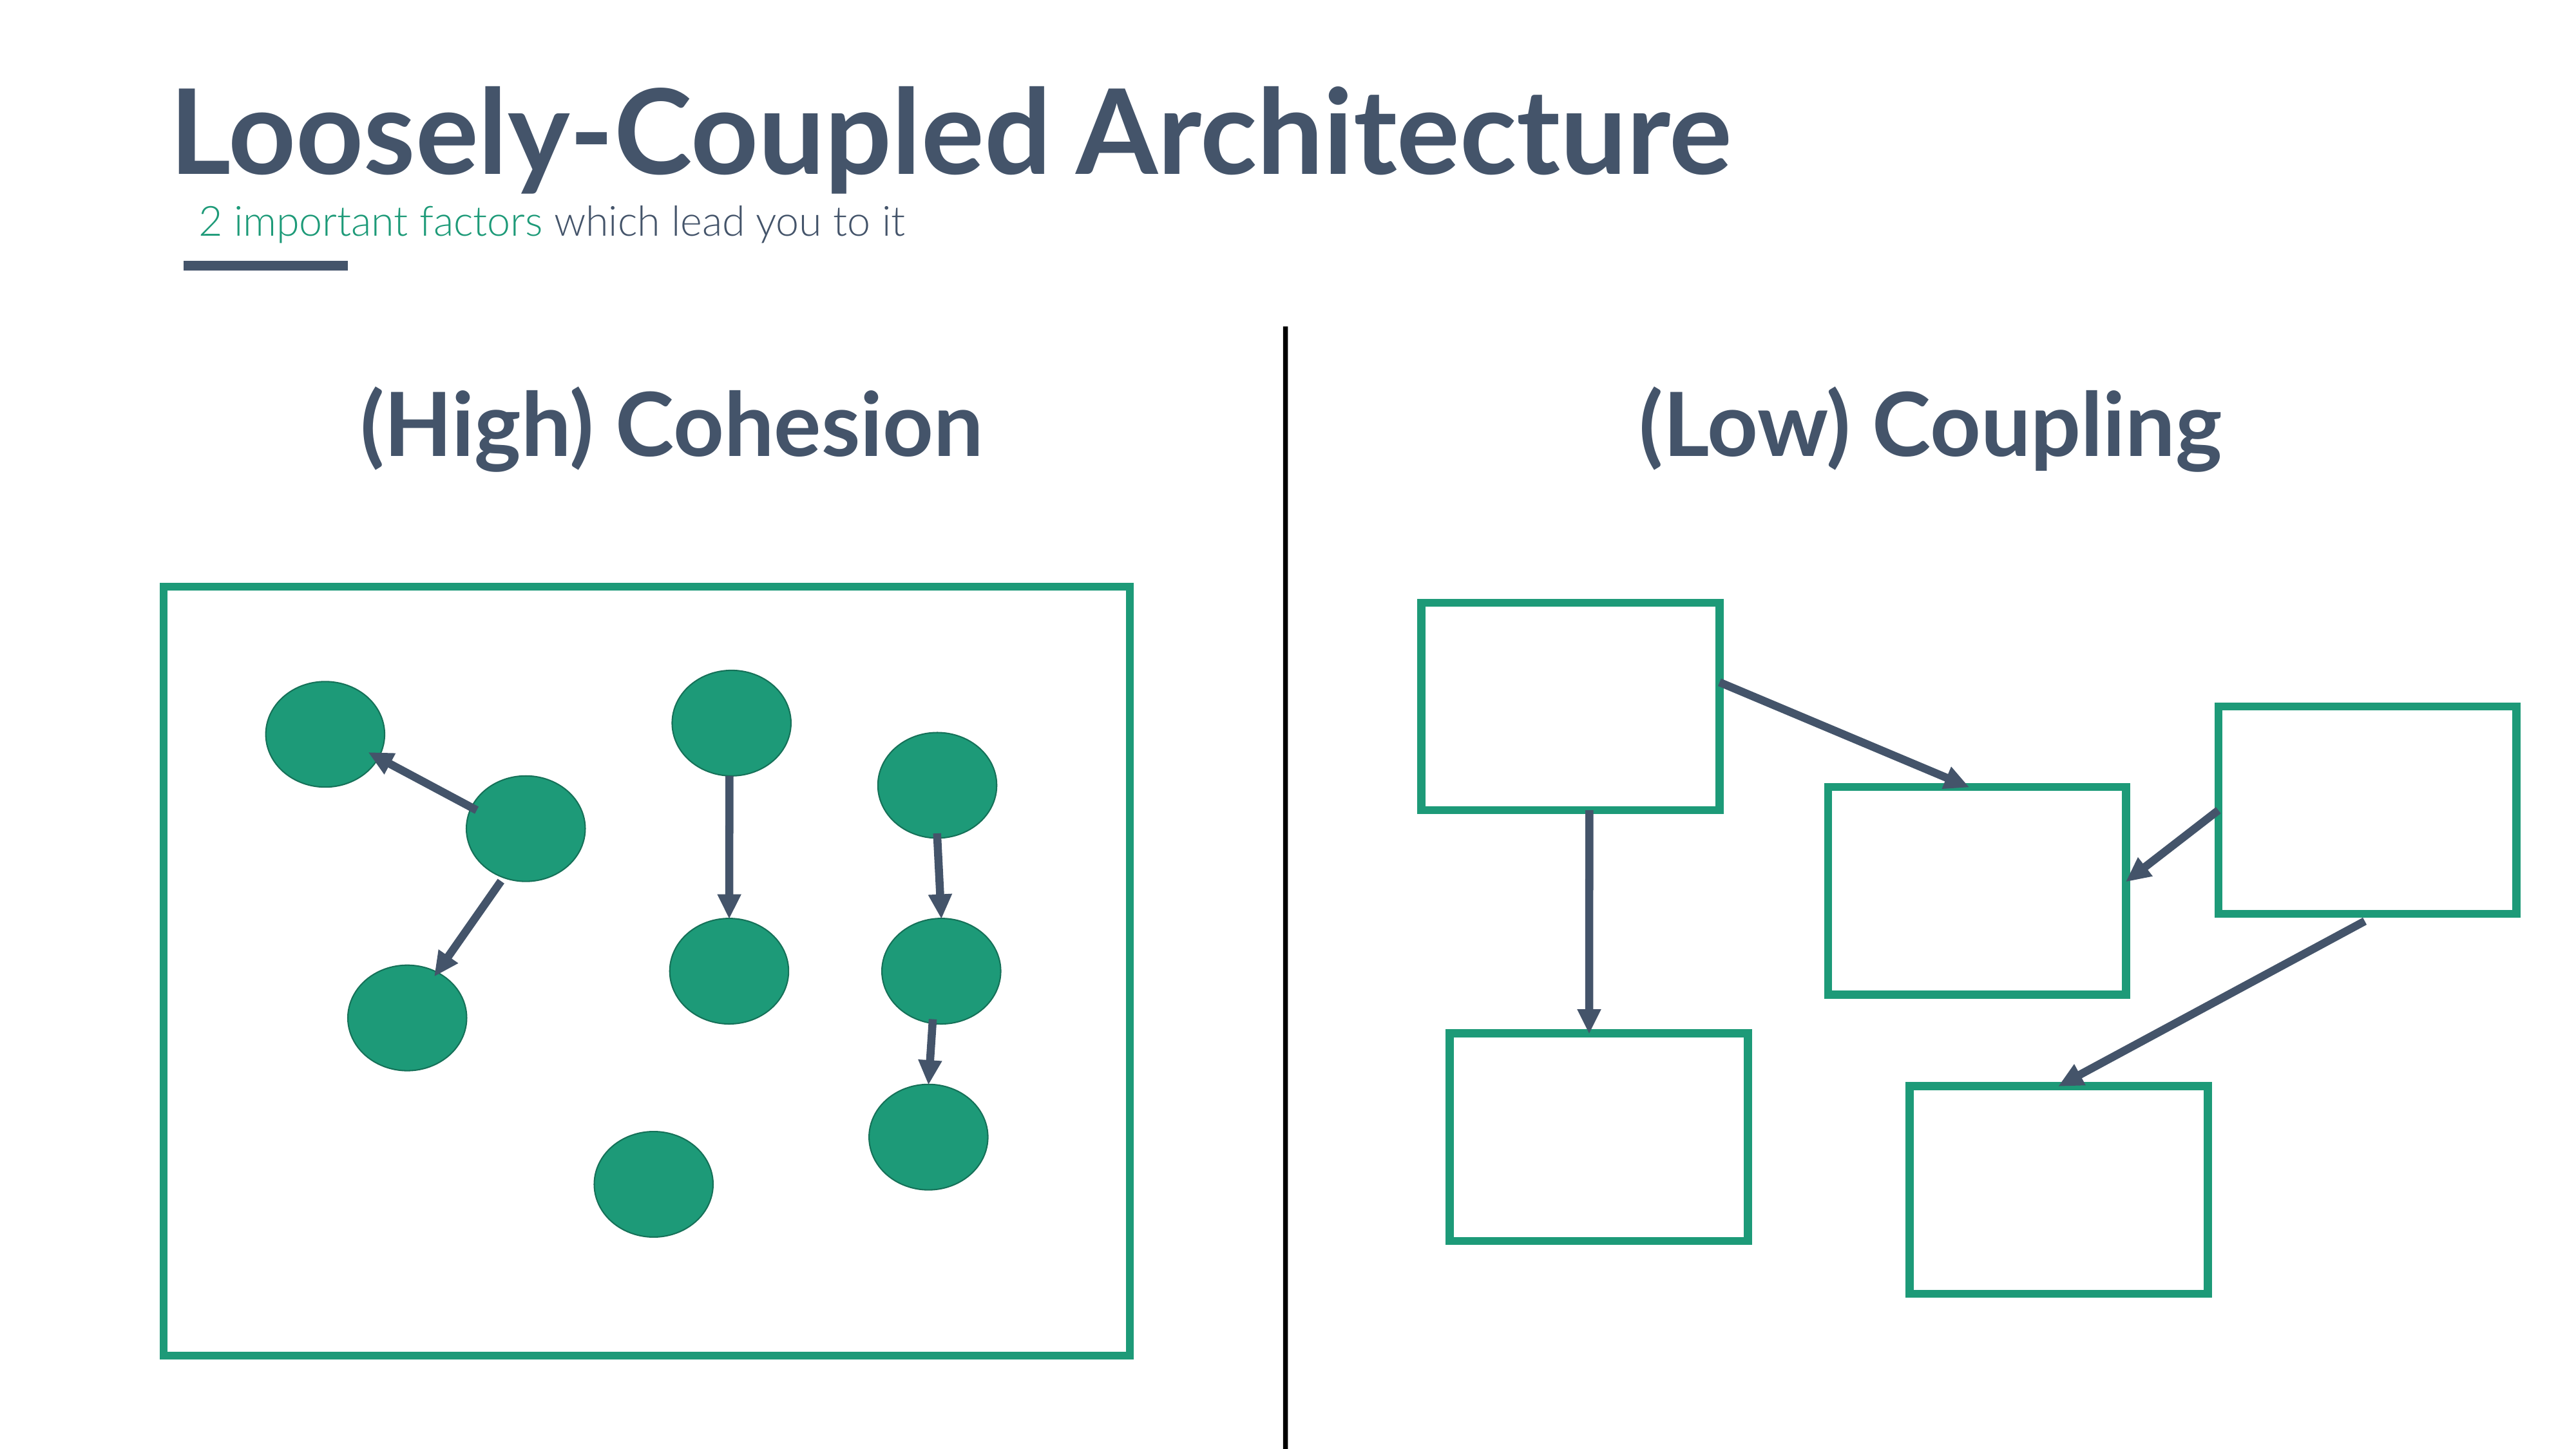

Loosely-Coupled Architecture
2 important factors which lead you to it

(High) Cohesion
(Low) Coupling